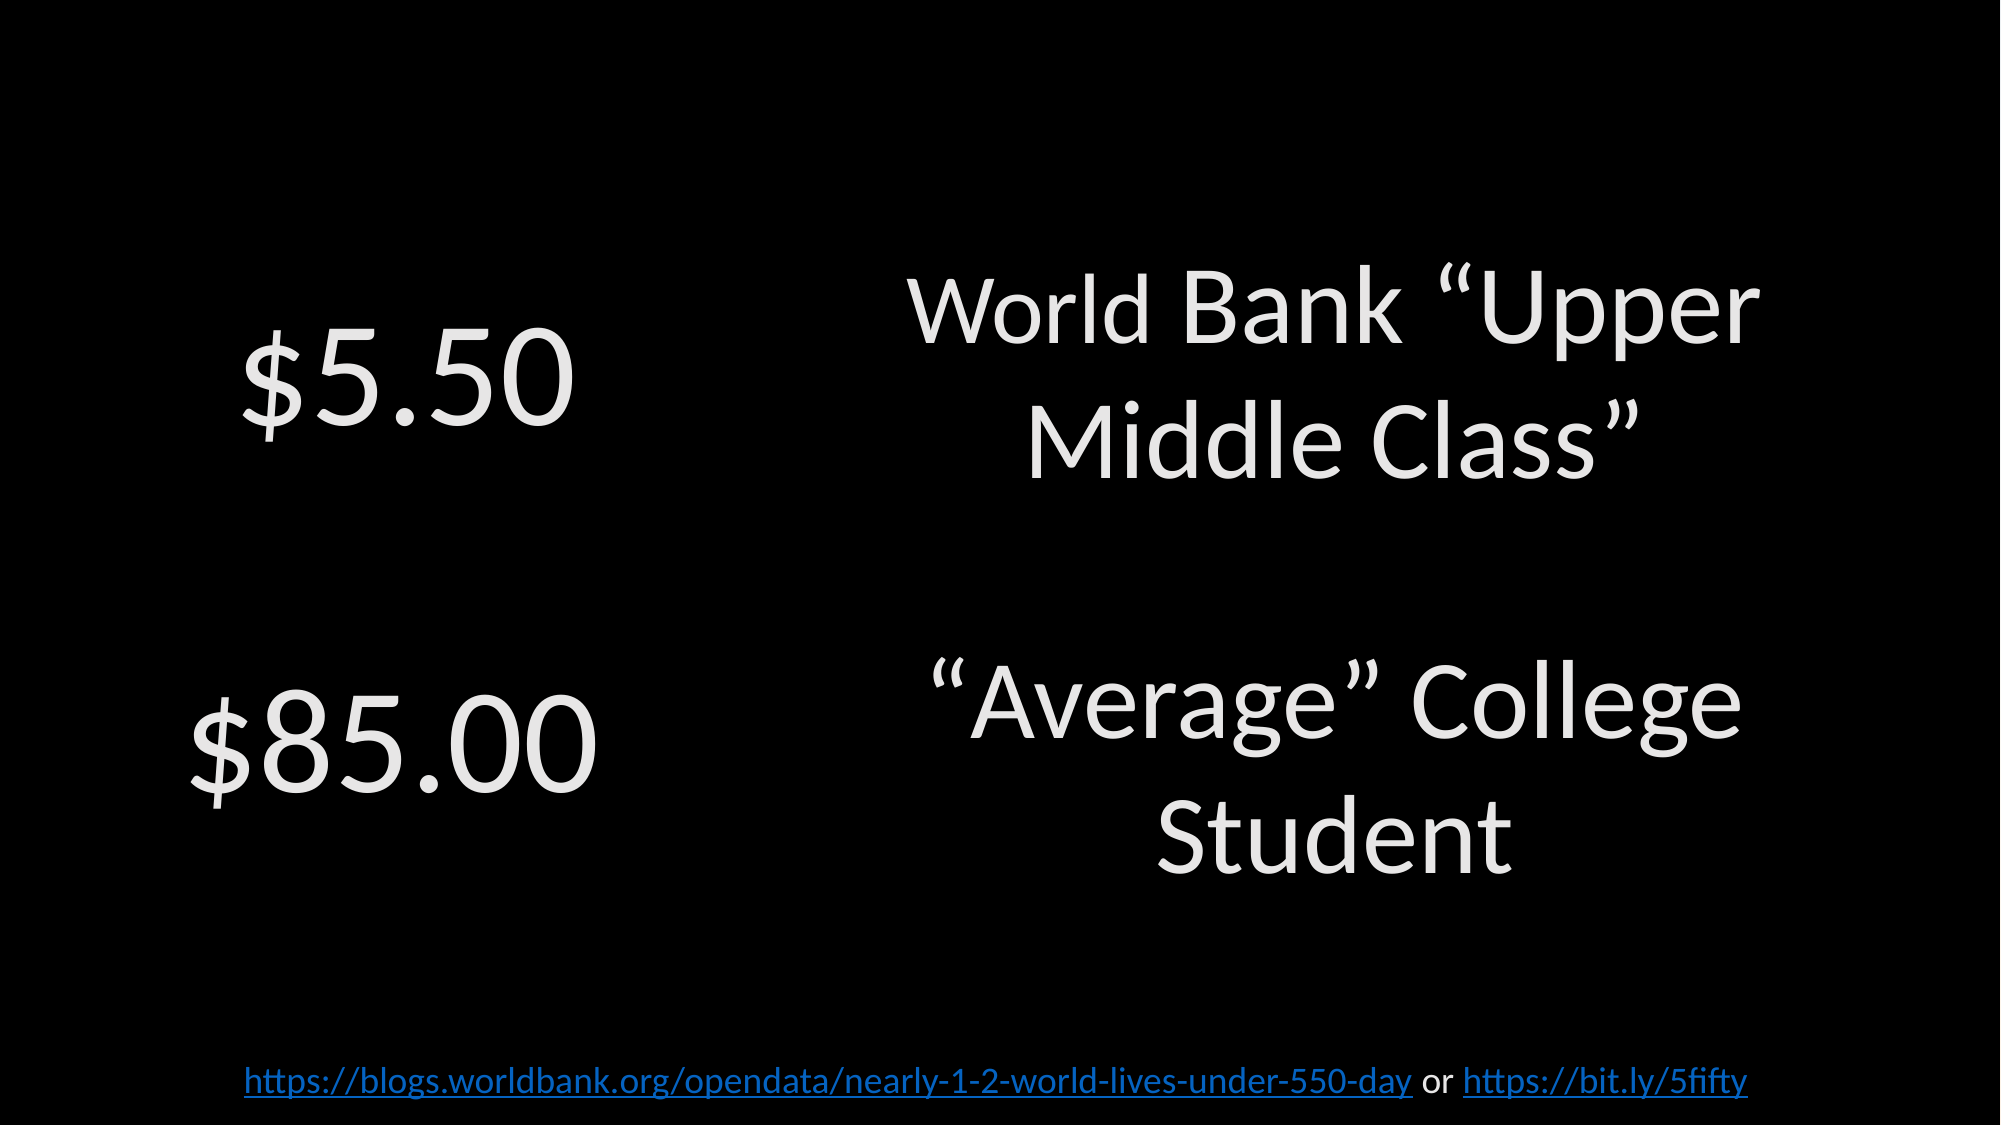

#
World Bank “Upper Middle Class”
$5.50

“Average” College Student
$85.00
https://blogs.worldbank.org/opendata/nearly-1-2-world-lives-under-550-day or https://bit.ly/5fifty